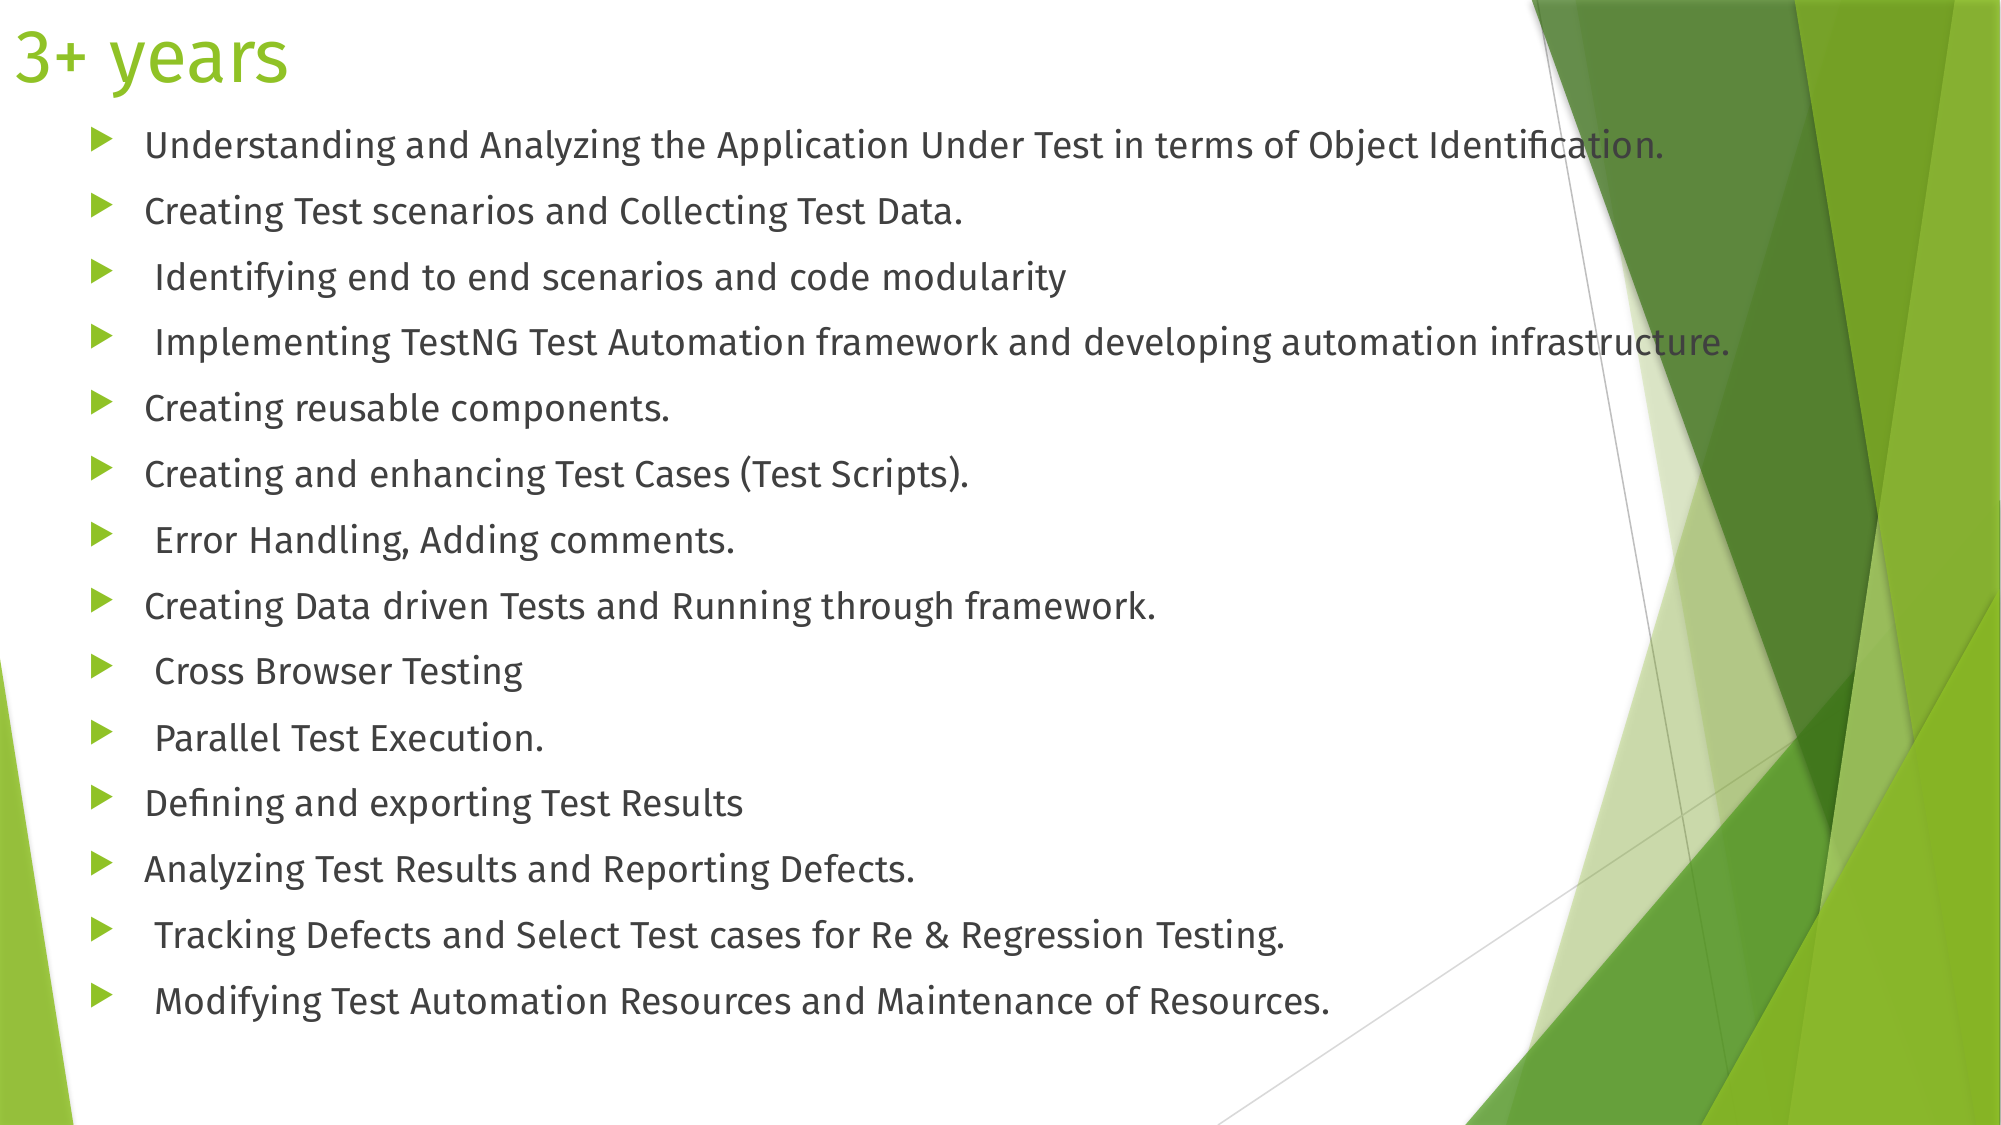

# 3+ years
Understanding and Analyzing the Application Under Test in terms of Object Identification.
Creating Test scenarios and Collecting Test Data.
 Identifying end to end scenarios and code modularity
 Implementing TestNG Test Automation framework and developing automation infrastructure.
Creating reusable components.
Creating and enhancing Test Cases (Test Scripts).
 Error Handling, Adding comments.
Creating Data driven Tests and Running through framework.
 Cross Browser Testing
 Parallel Test Execution.
Defining and exporting Test Results
Analyzing Test Results and Reporting Defects.
 Tracking Defects and Select Test cases for Re & Regression Testing.
 Modifying Test Automation Resources and Maintenance of Resources.
Suresh Thirumalai- Greens Technology